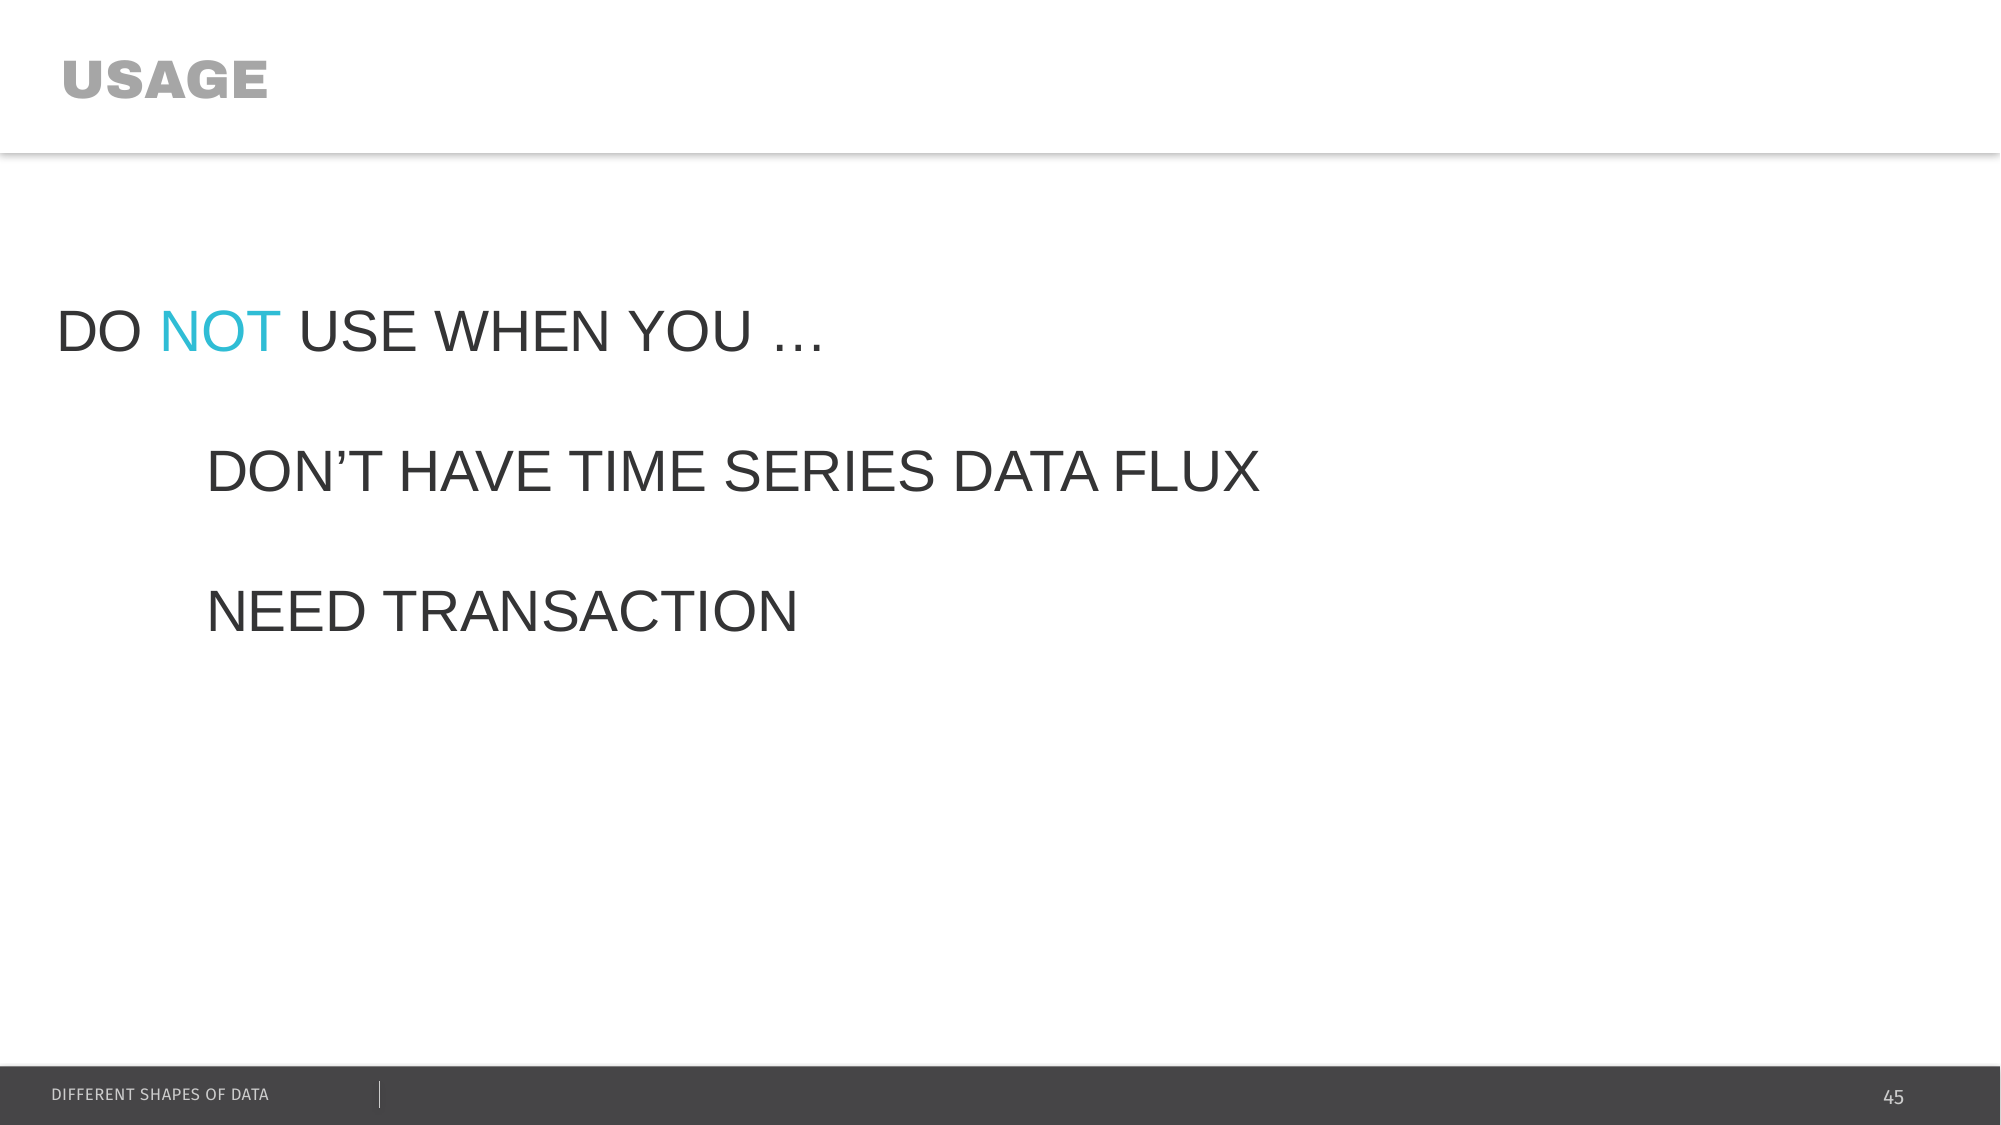

USAGE
DO NOT USE WHEN YOU …
	DON’T HAVE TIME SERIES DATA FLUX
	NEED TRANSACTION